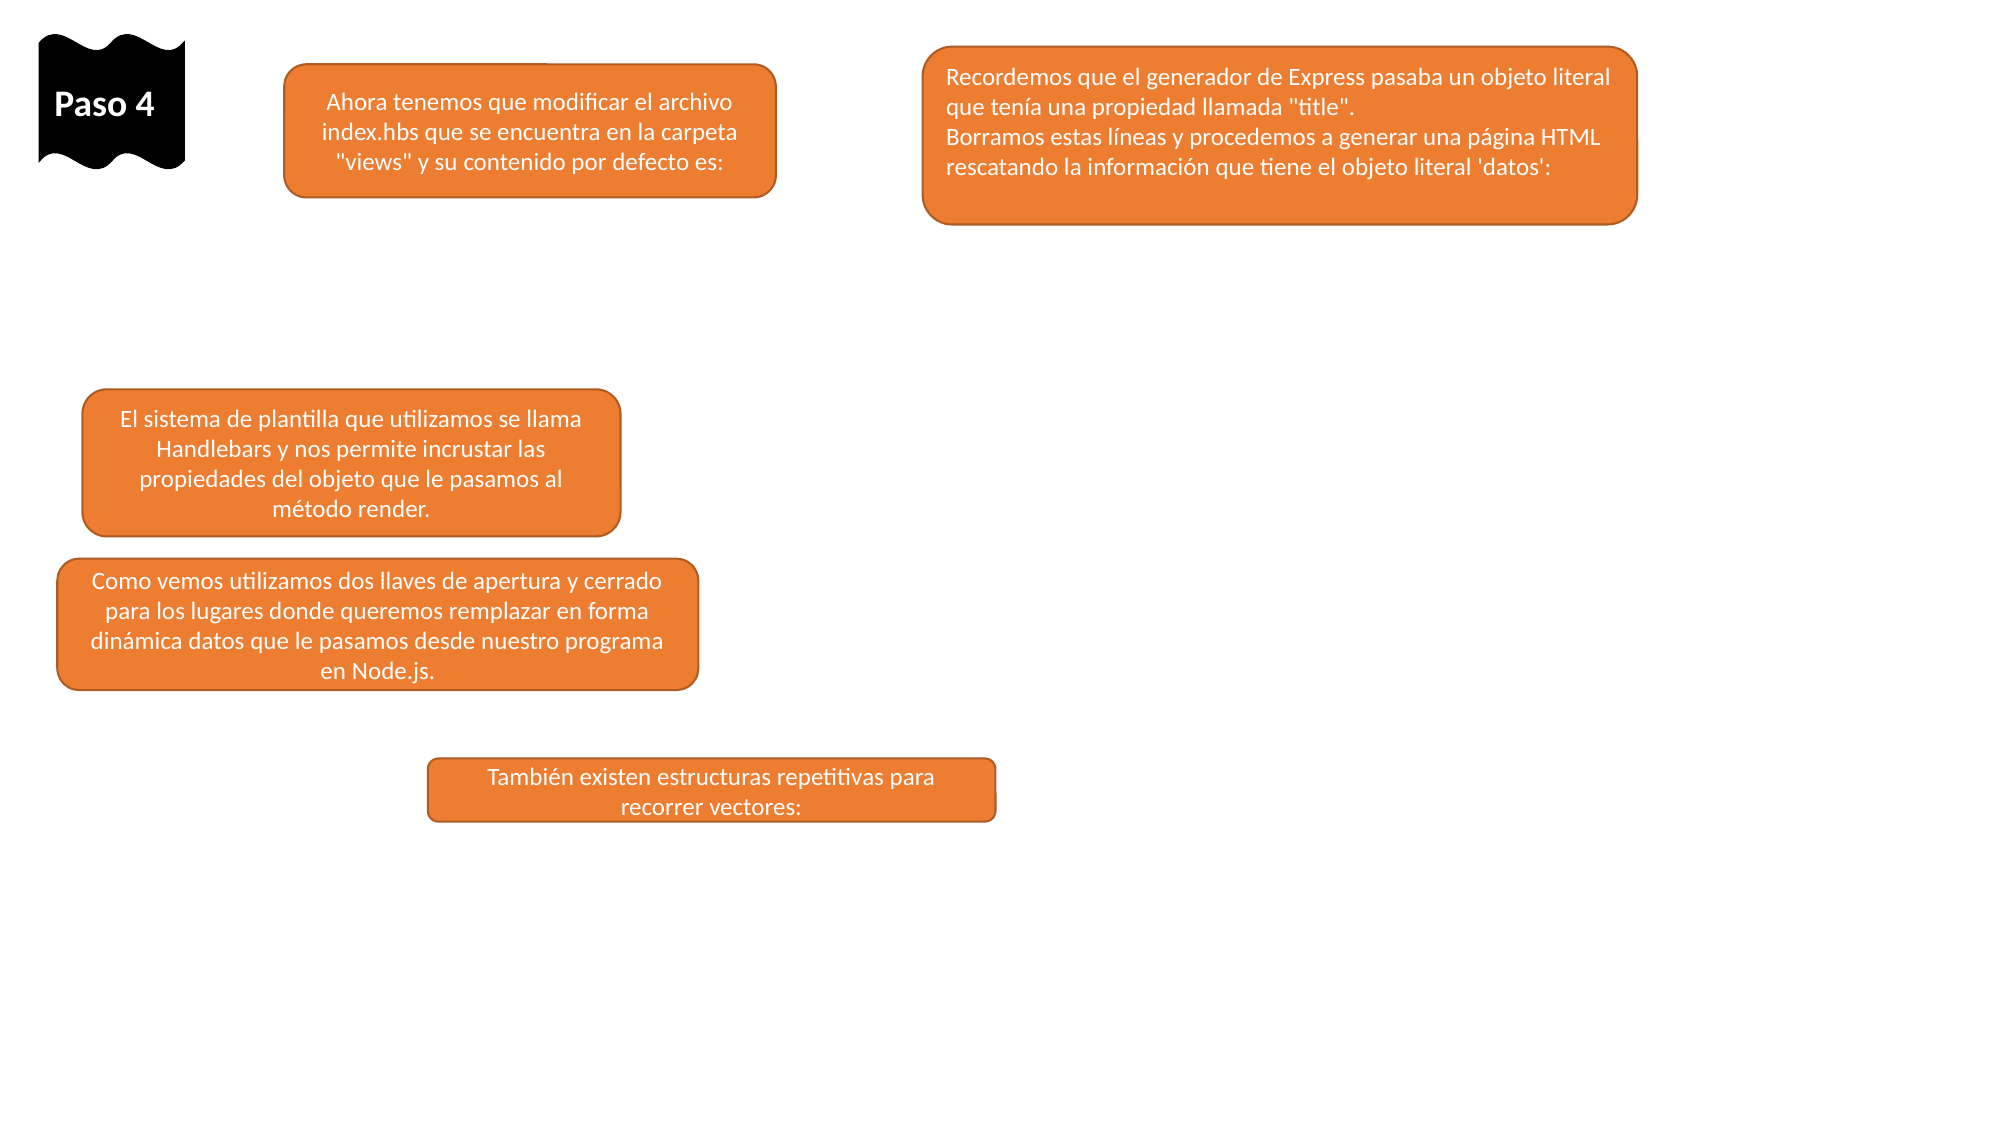

Paso 4
Recordemos que el generador de Express pasaba un objeto literal que tenía una propiedad llamada "title".
Borramos estas líneas y procedemos a generar una página HTML rescatando la información que tiene el objeto literal 'datos':

Ahora tenemos que modificar el archivo index.hbs que se encuentra en la carpeta "views" y su contenido por defecto es:

El sistema de plantilla que utilizamos se llama Handlebars y nos permite incrustar las propiedades del objeto que le pasamos al método render.
Como vemos utilizamos dos llaves de apertura y cerrado para los lugares donde queremos remplazar en forma dinámica datos que le pasamos desde nuestro programa en Node.js.
También existen estructuras repetitivas para recorrer vectores: